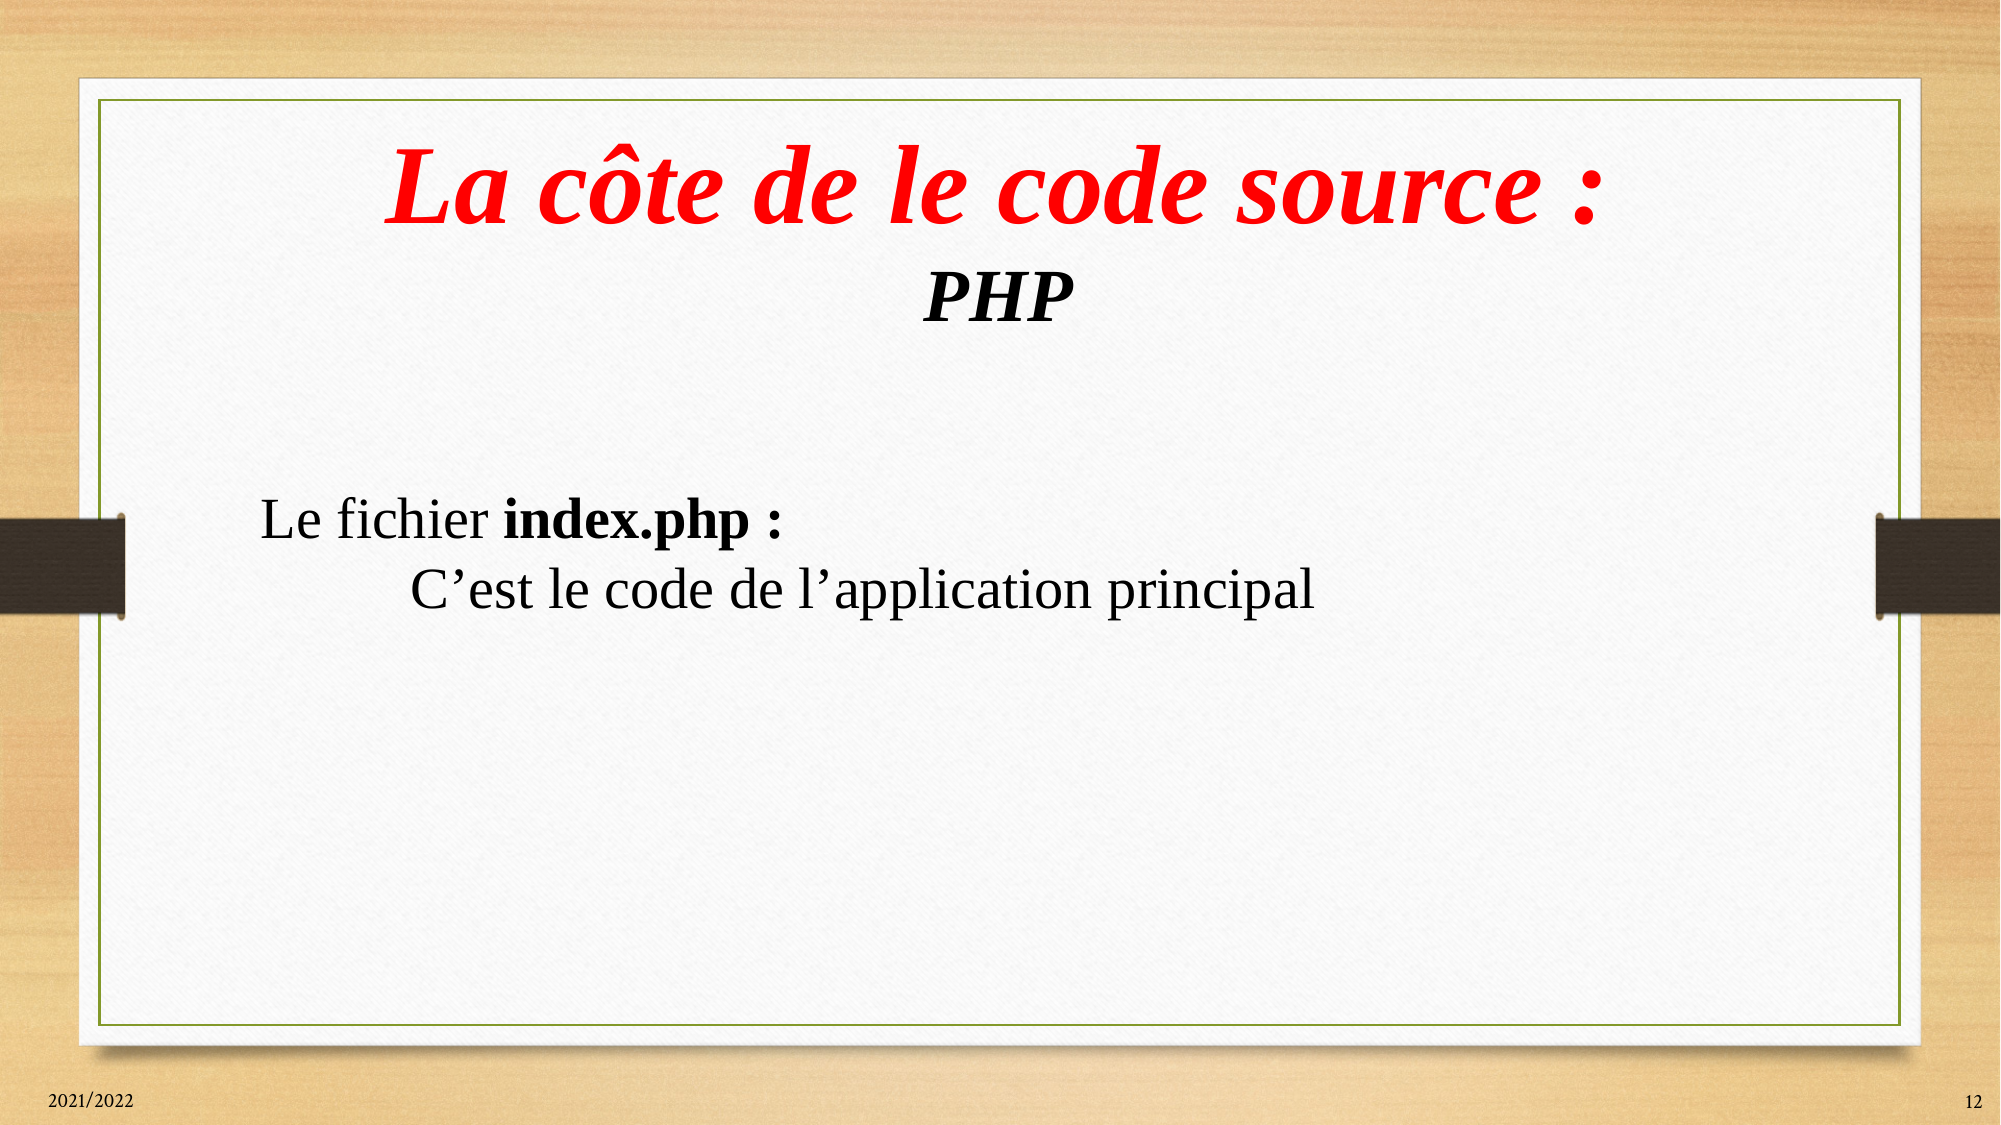

La côte de le code source :
PHP
Le fichier index.php :
	C’est le code de l’application principal

2021/2022
12